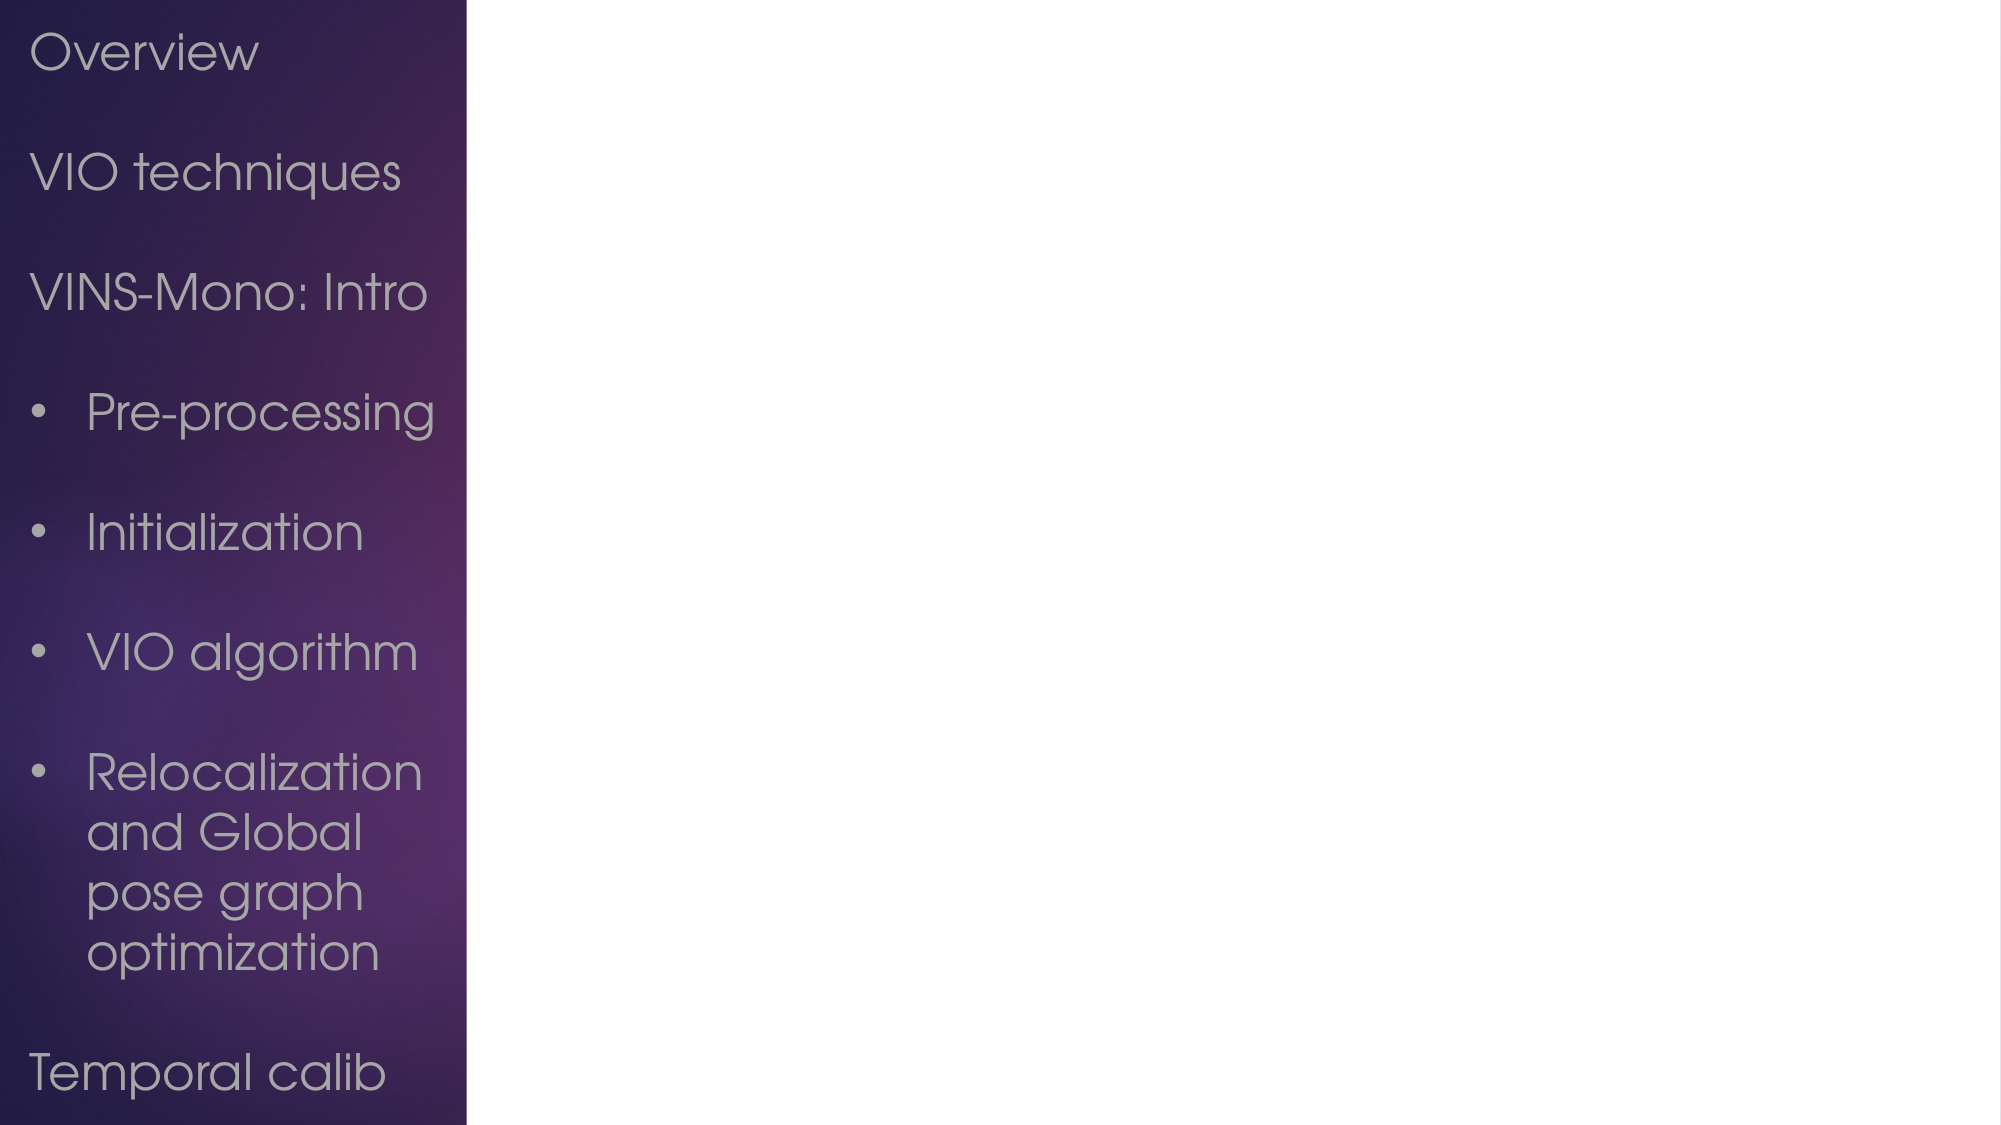

Overview

VIO techniques

VINS-Mono: Intro
Pre-processing
Initialization
VIO algorithm
Relocalization and Global pose graph optimization

Temporal calib